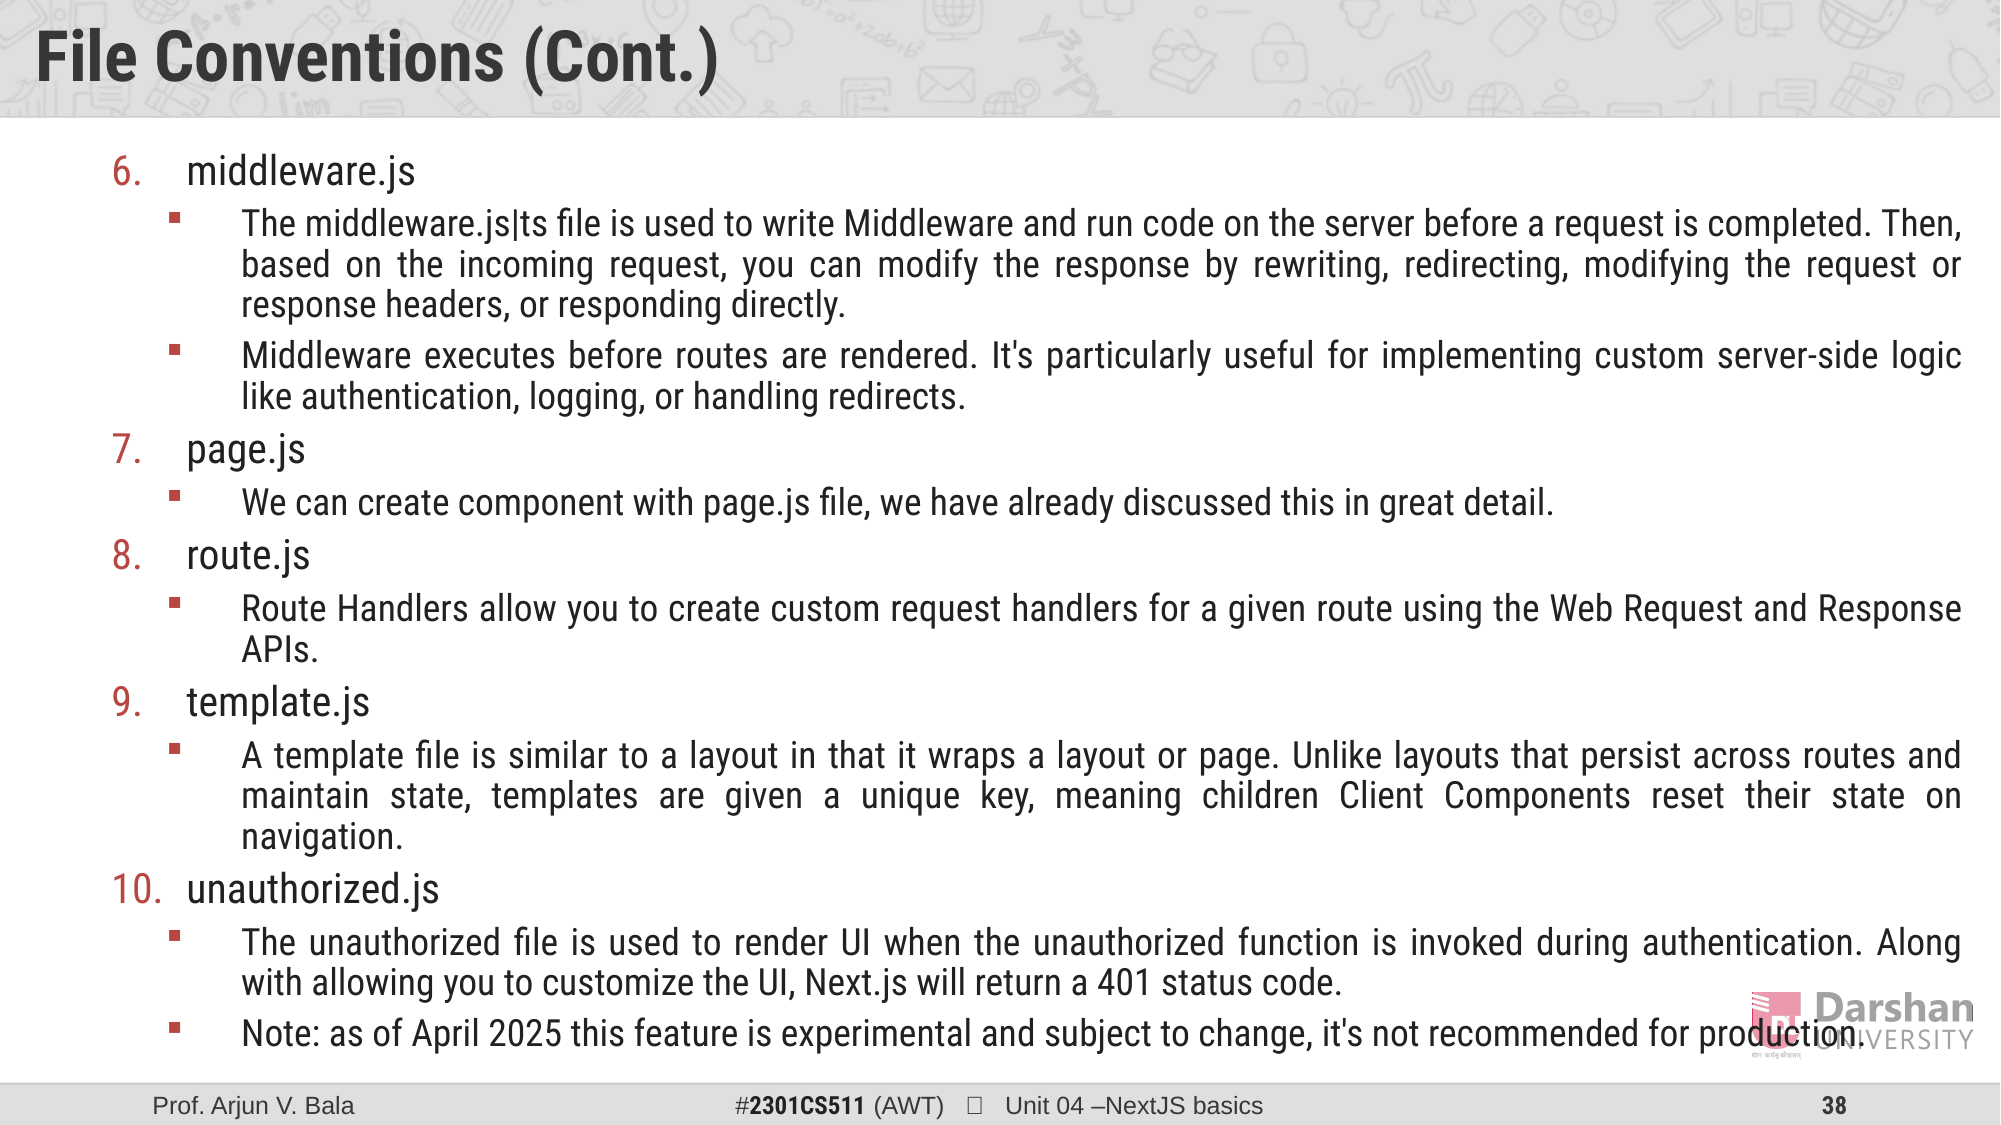

# File Conventions (Cont.)
middleware.js
The middleware.js|ts file is used to write Middleware and run code on the server before a request is completed. Then, based on the incoming request, you can modify the response by rewriting, redirecting, modifying the request or response headers, or responding directly.
Middleware executes before routes are rendered. It's particularly useful for implementing custom server-side logic like authentication, logging, or handling redirects.
page.js
We can create component with page.js file, we have already discussed this in great detail.
route.js
Route Handlers allow you to create custom request handlers for a given route using the Web Request and Response APIs.
template.js
A template file is similar to a layout in that it wraps a layout or page. Unlike layouts that persist across routes and maintain state, templates are given a unique key, meaning children Client Components reset their state on navigation.
unauthorized.js
The unauthorized file is used to render UI when the unauthorized function is invoked during authentication. Along with allowing you to customize the UI, Next.js will return a 401 status code.
Note: as of April 2025 this feature is experimental and subject to change, it's not recommended for production.